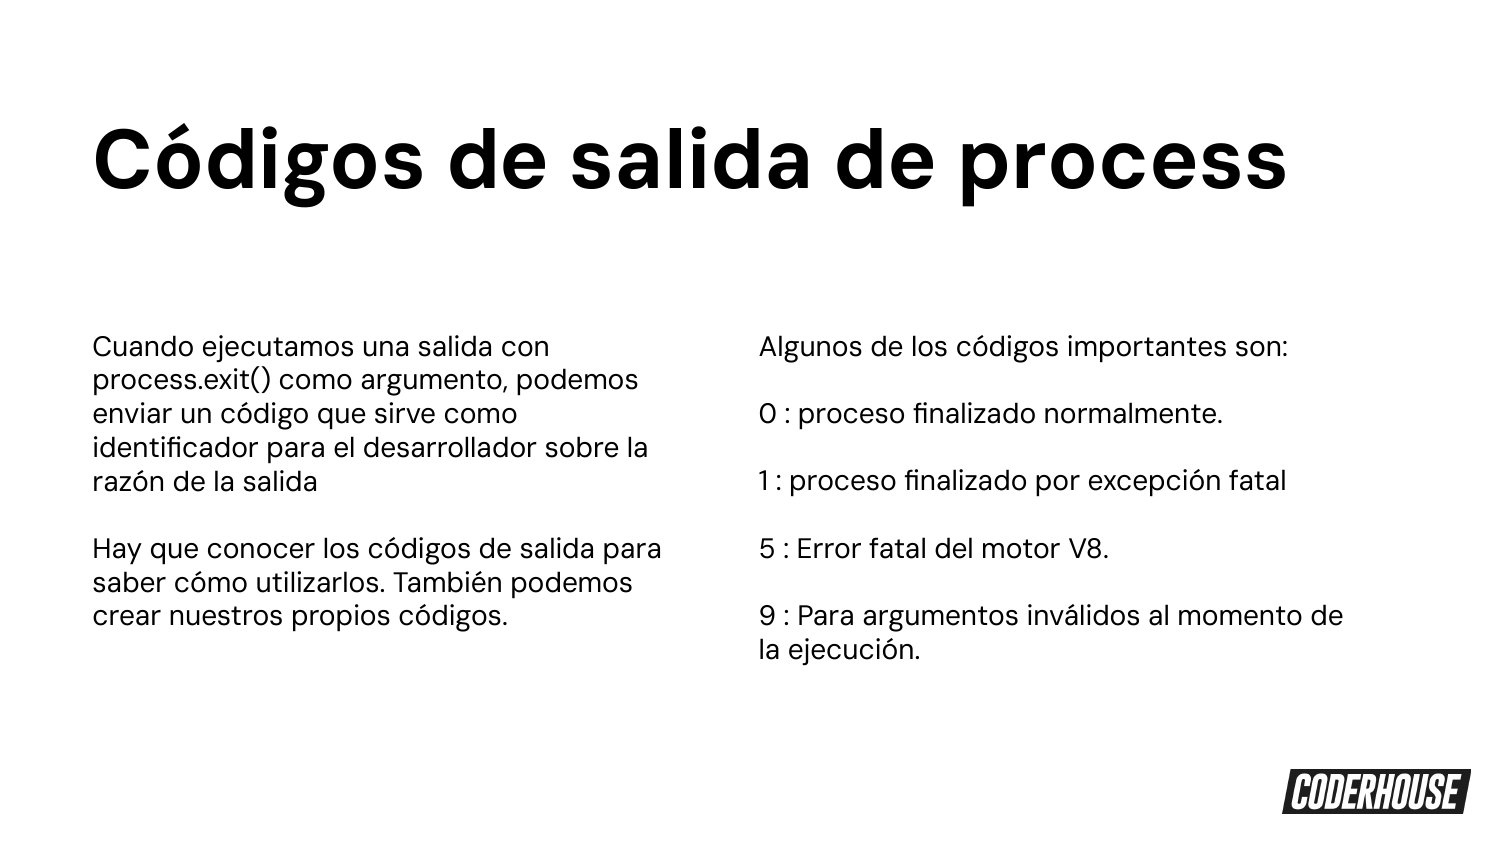

Códigos de salida de process
Cuando ejecutamos una salida con process.exit() como argumento, podemos enviar un código que sirve como identificador para el desarrollador sobre la razón de la salida

Hay que conocer los códigos de salida para saber cómo utilizarlos. También podemos crear nuestros propios códigos.
Algunos de los códigos importantes son:

0 : proceso finalizado normalmente.

1 : proceso finalizado por excepción fatal

5 : Error fatal del motor V8.

9 : Para argumentos inválidos al momento de la ejecución.